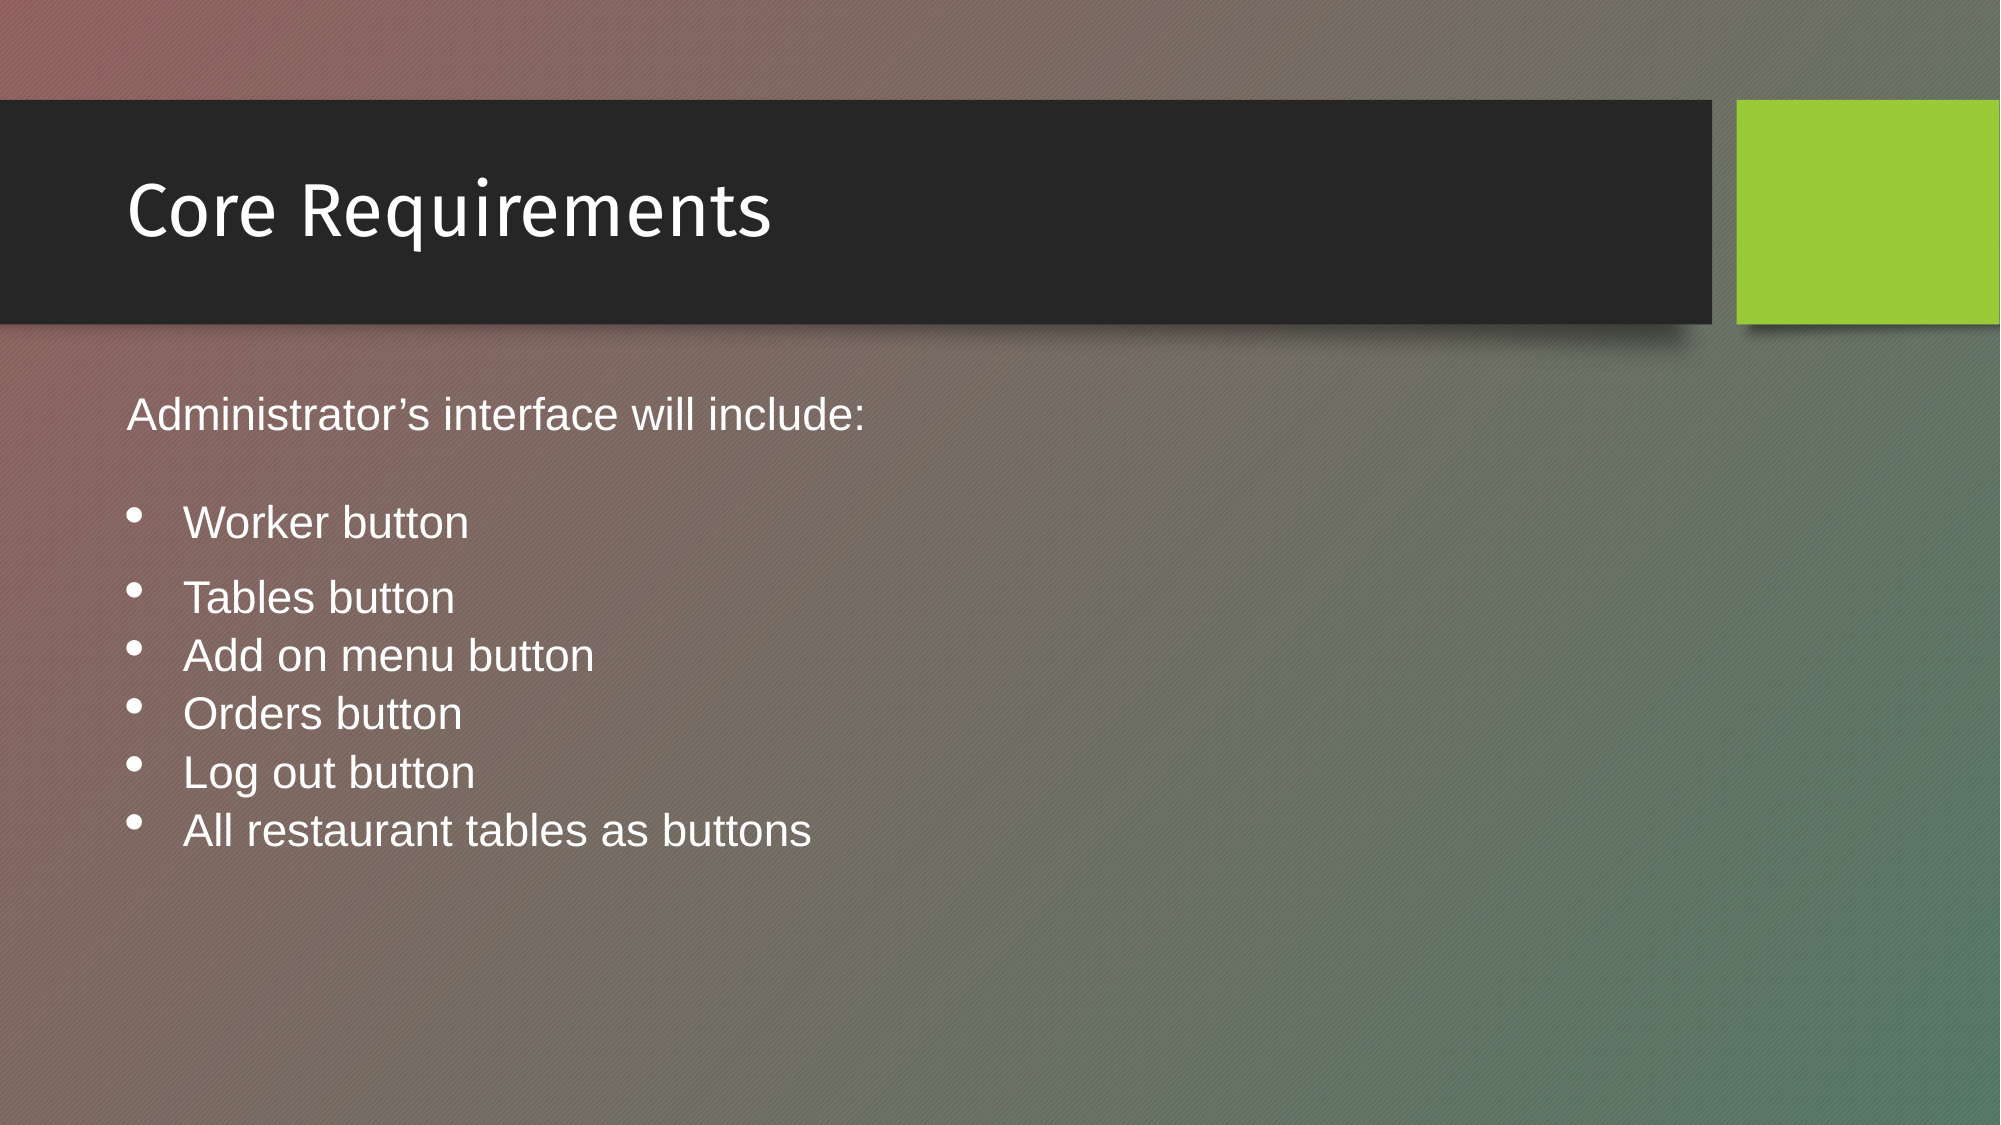

# Core Requirements
Administrator’s interface will include:

Worker button
Tables button
Add on menu button
Orders button
Log out button
All restaurant tables as buttons